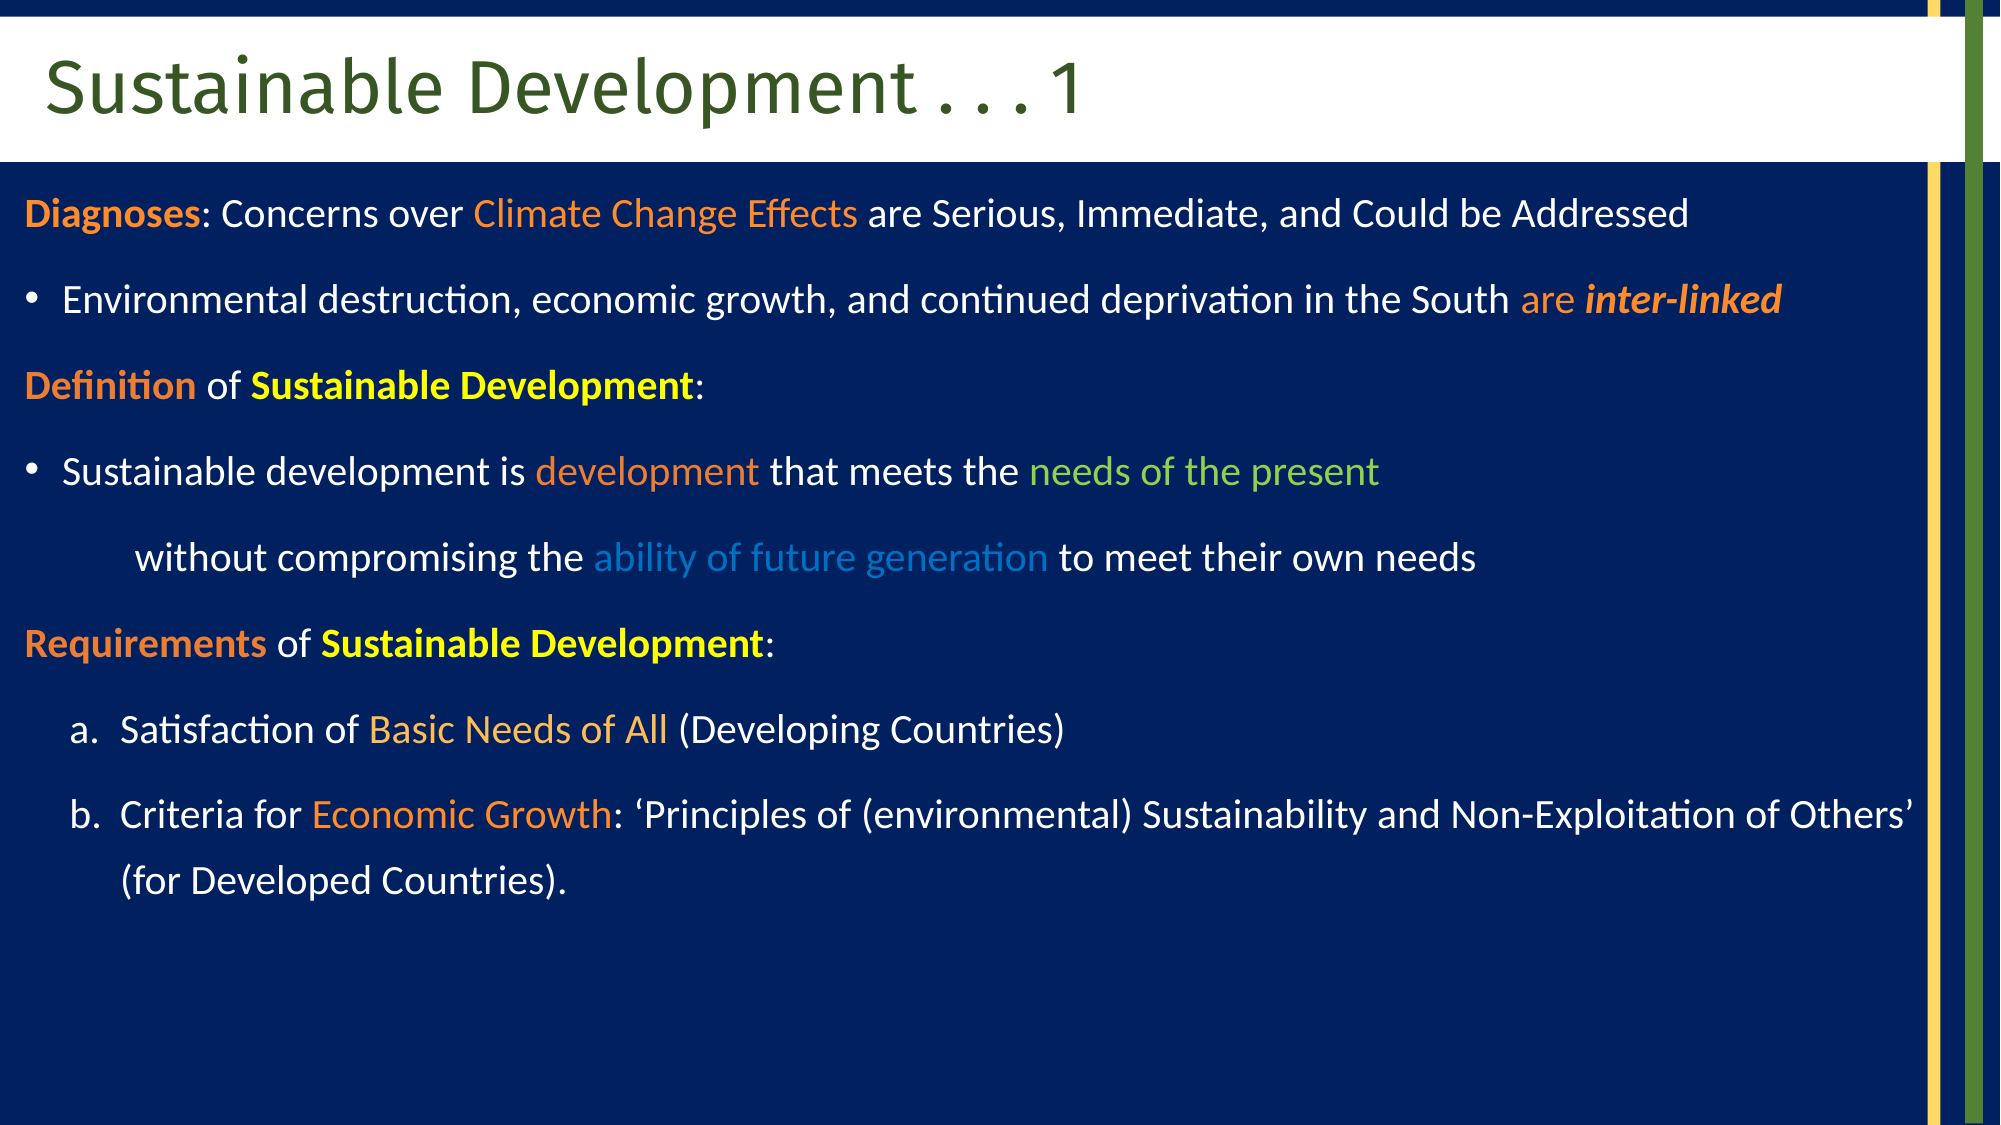

# Sustainable Development . . . 1
Diagnoses: Concerns over Climate Change Effects are Serious, Immediate, and Could be Addressed
Environmental destruction, economic growth, and continued deprivation in the South are inter-linked
Definition of Sustainable Development:
Sustainable development is development that meets the needs of the present
without compromising the ability of future generation to meet their own needs
Requirements of Sustainable Development:
Satisfaction of Basic Needs of All (Developing Countries)
Criteria for Economic Growth: ‘Principles of (environmental) Sustainability and Non-Exploitation of Others’ (for Developed Countries).